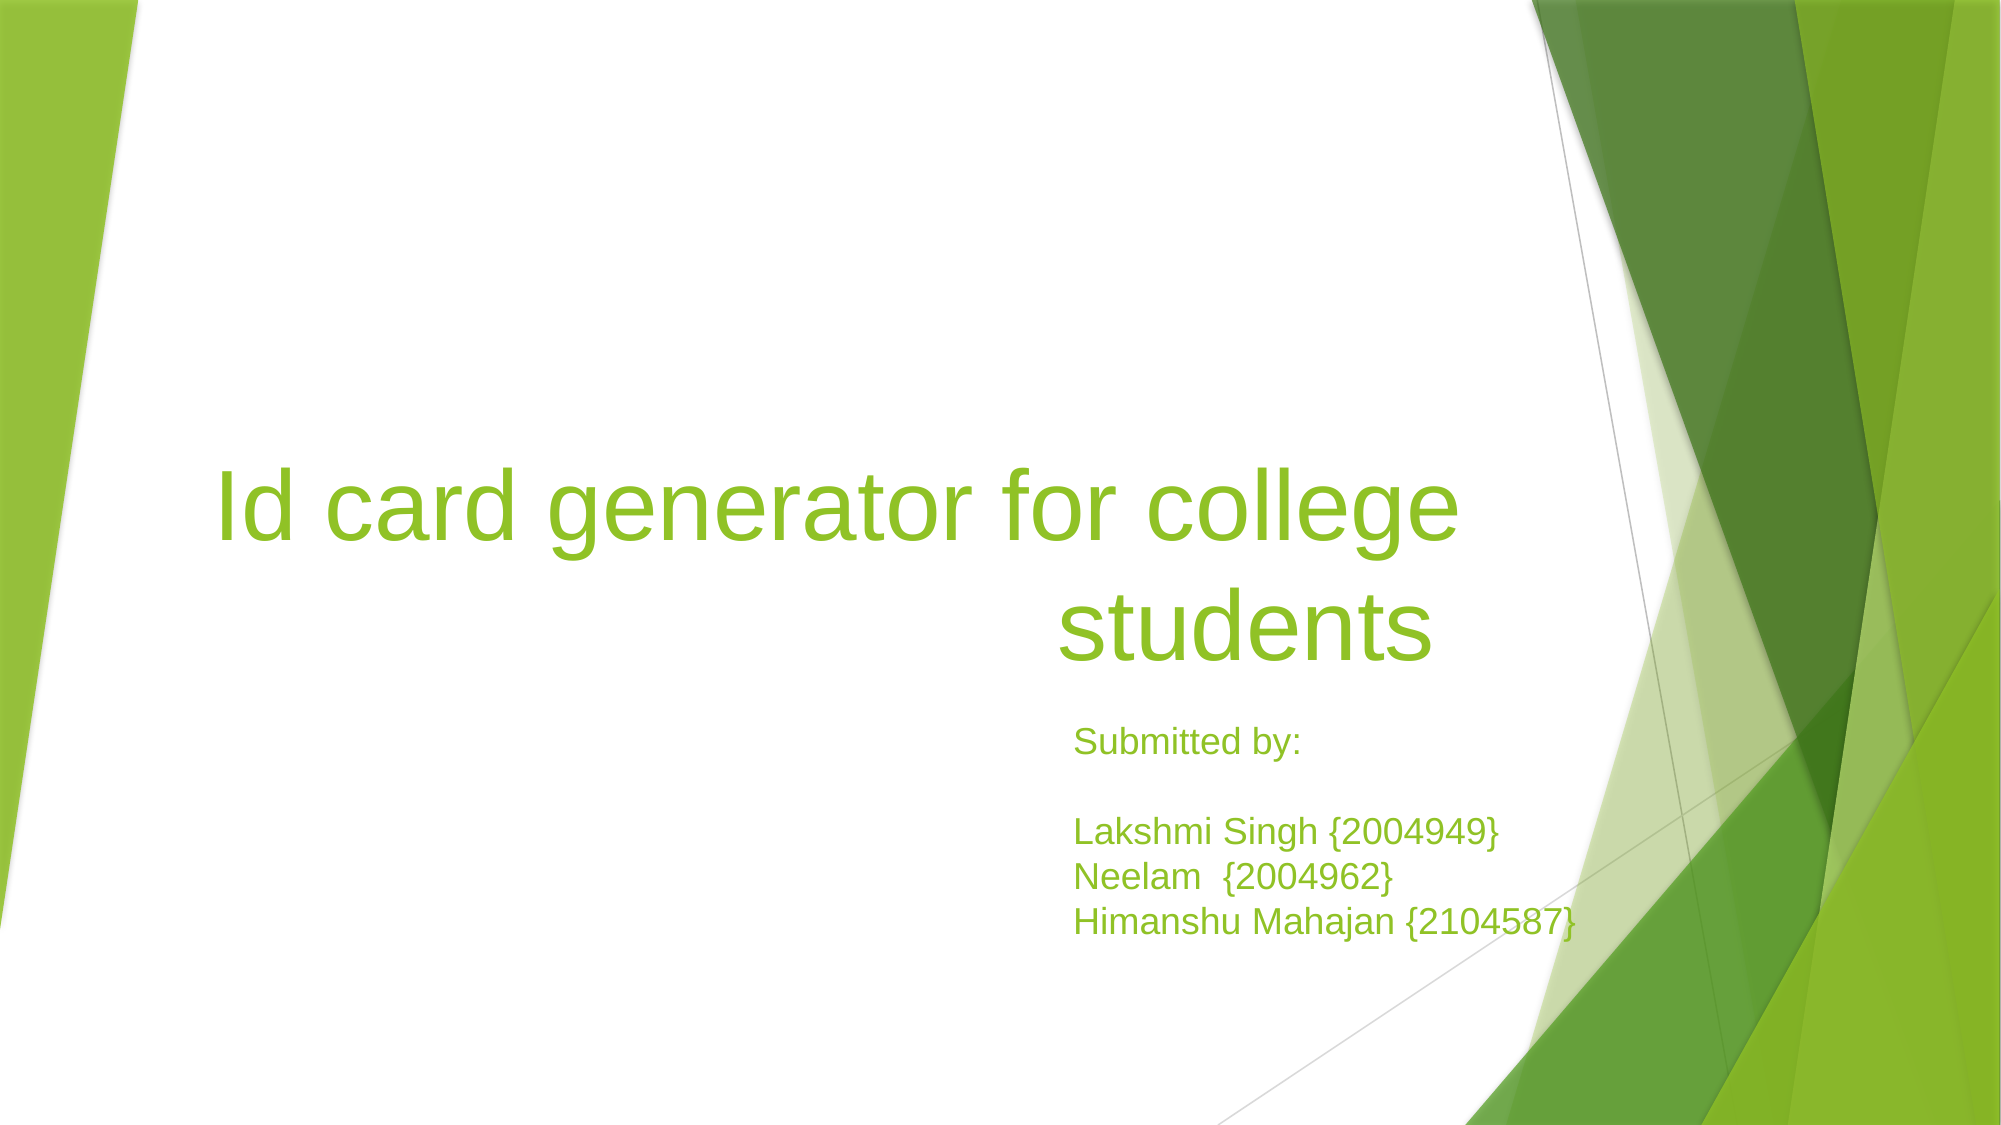

# Id card generator for college students
Submitted by:

Lakshmi Singh {2004949}
Neelam  {2004962}
Himanshu Mahajan {2104587}